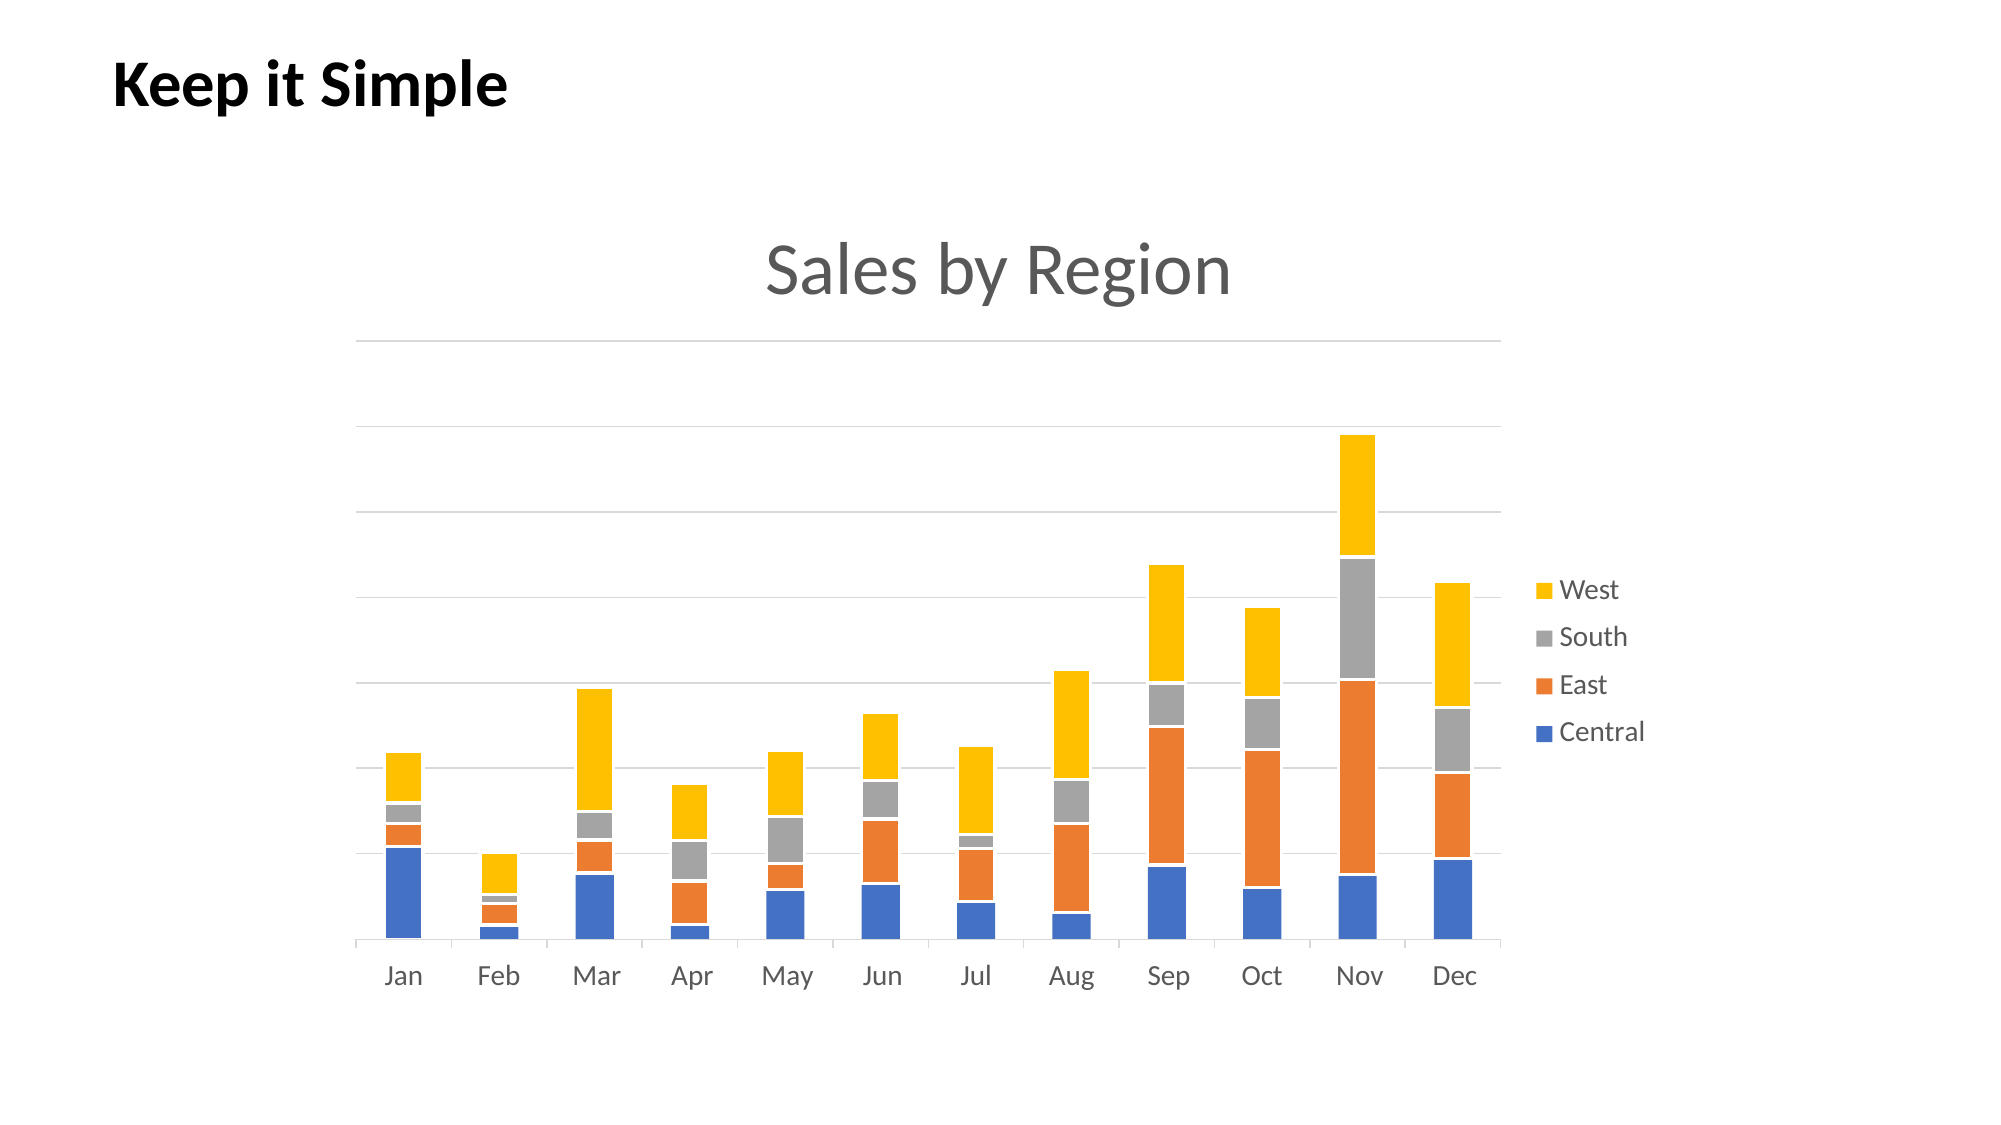

# Keep it Simple
Sales by Region

West  South  East  Central

Jan
Feb	Mar	Apr	May	Jun
Jul
Aug	Sep
Oct	Nov	Dec